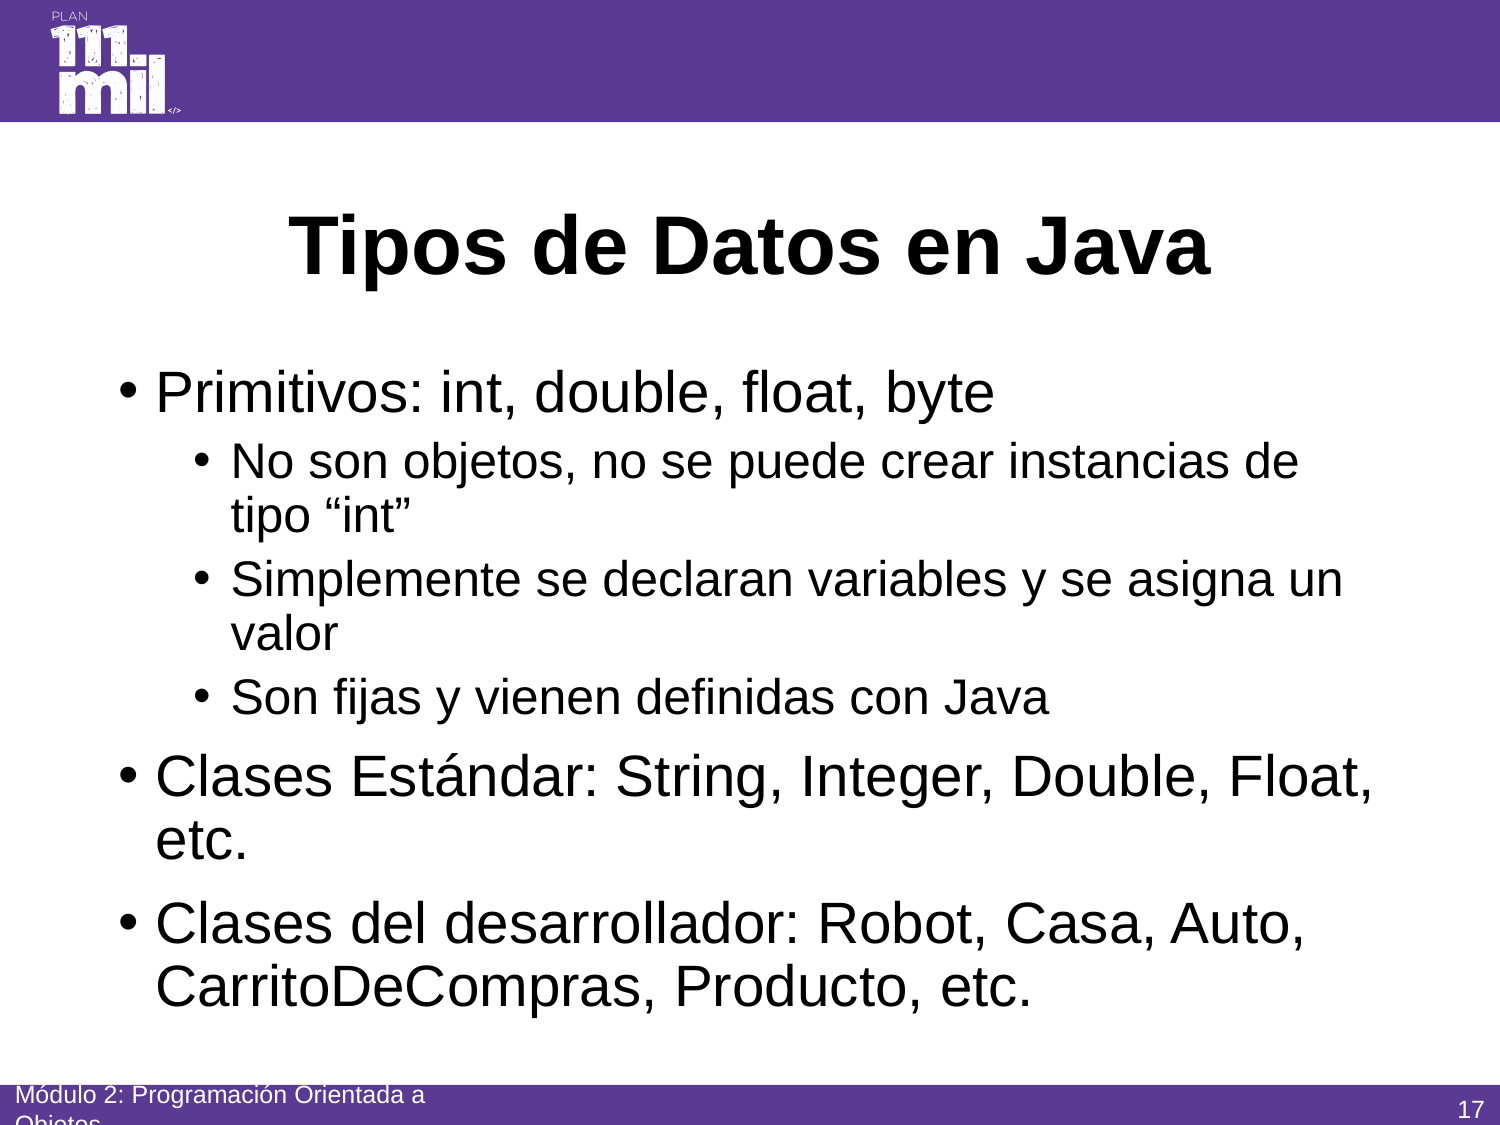

# Tipos de Datos en Java
Primitivos: int, double, float, byte
No son objetos, no se puede crear instancias de tipo “int”
Simplemente se declaran variables y se asigna un valor
Son fijas y vienen definidas con Java
Clases Estándar: String, Integer, Double, Float, etc.
Clases del desarrollador: Robot, Casa, Auto, CarritoDeCompras, Producto, etc.
17
Módulo 2: Programación Orientada a Objetos